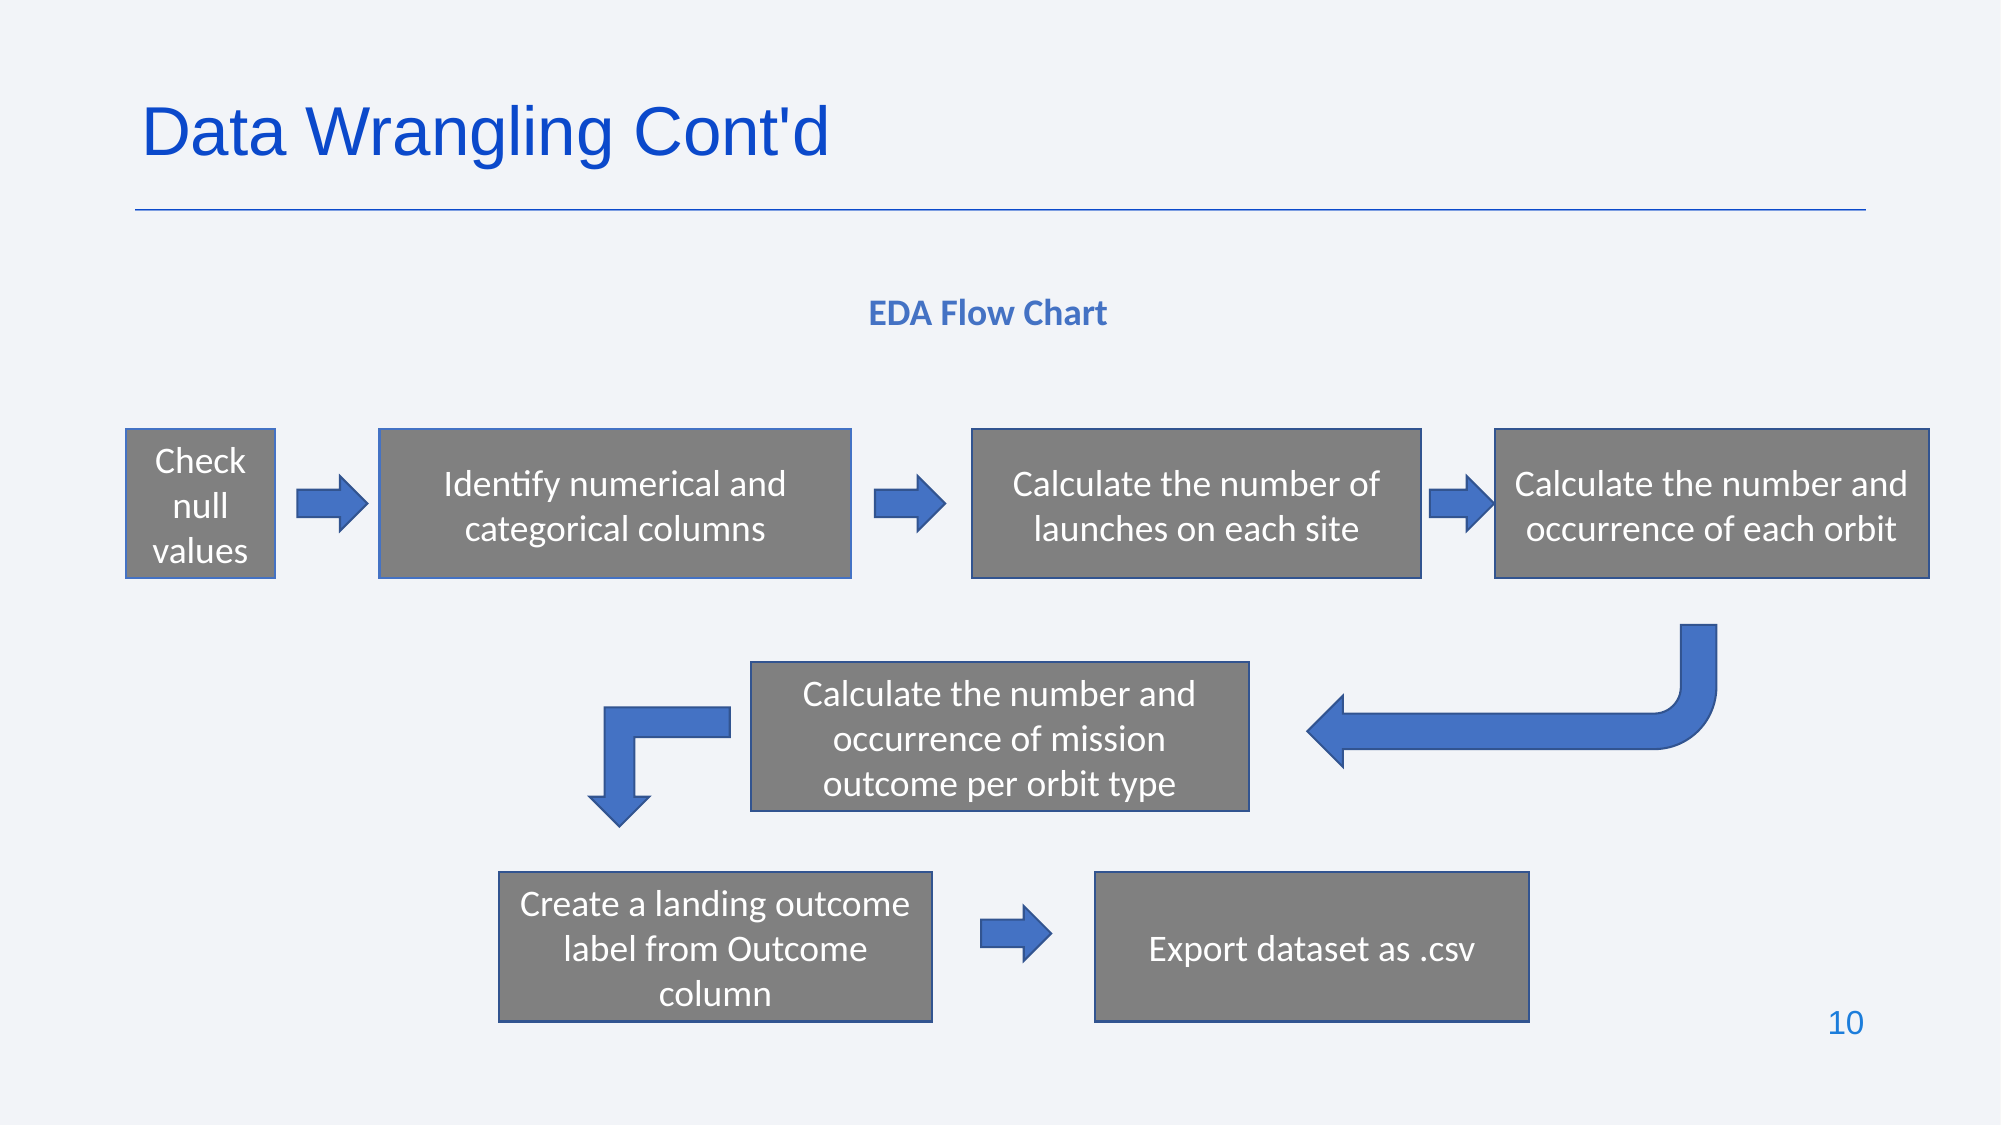

Data Wrangling Cont'd
EDA Flow Chart
Calculate the number and occurrence of each orbit
Check null values
Identify numerical and categorical columns
Calculate the number of launches on each site

Calculate the number and occurrence of mission outcome per orbit type

Export dataset as .csv
Create a landing outcome label from Outcome column

10